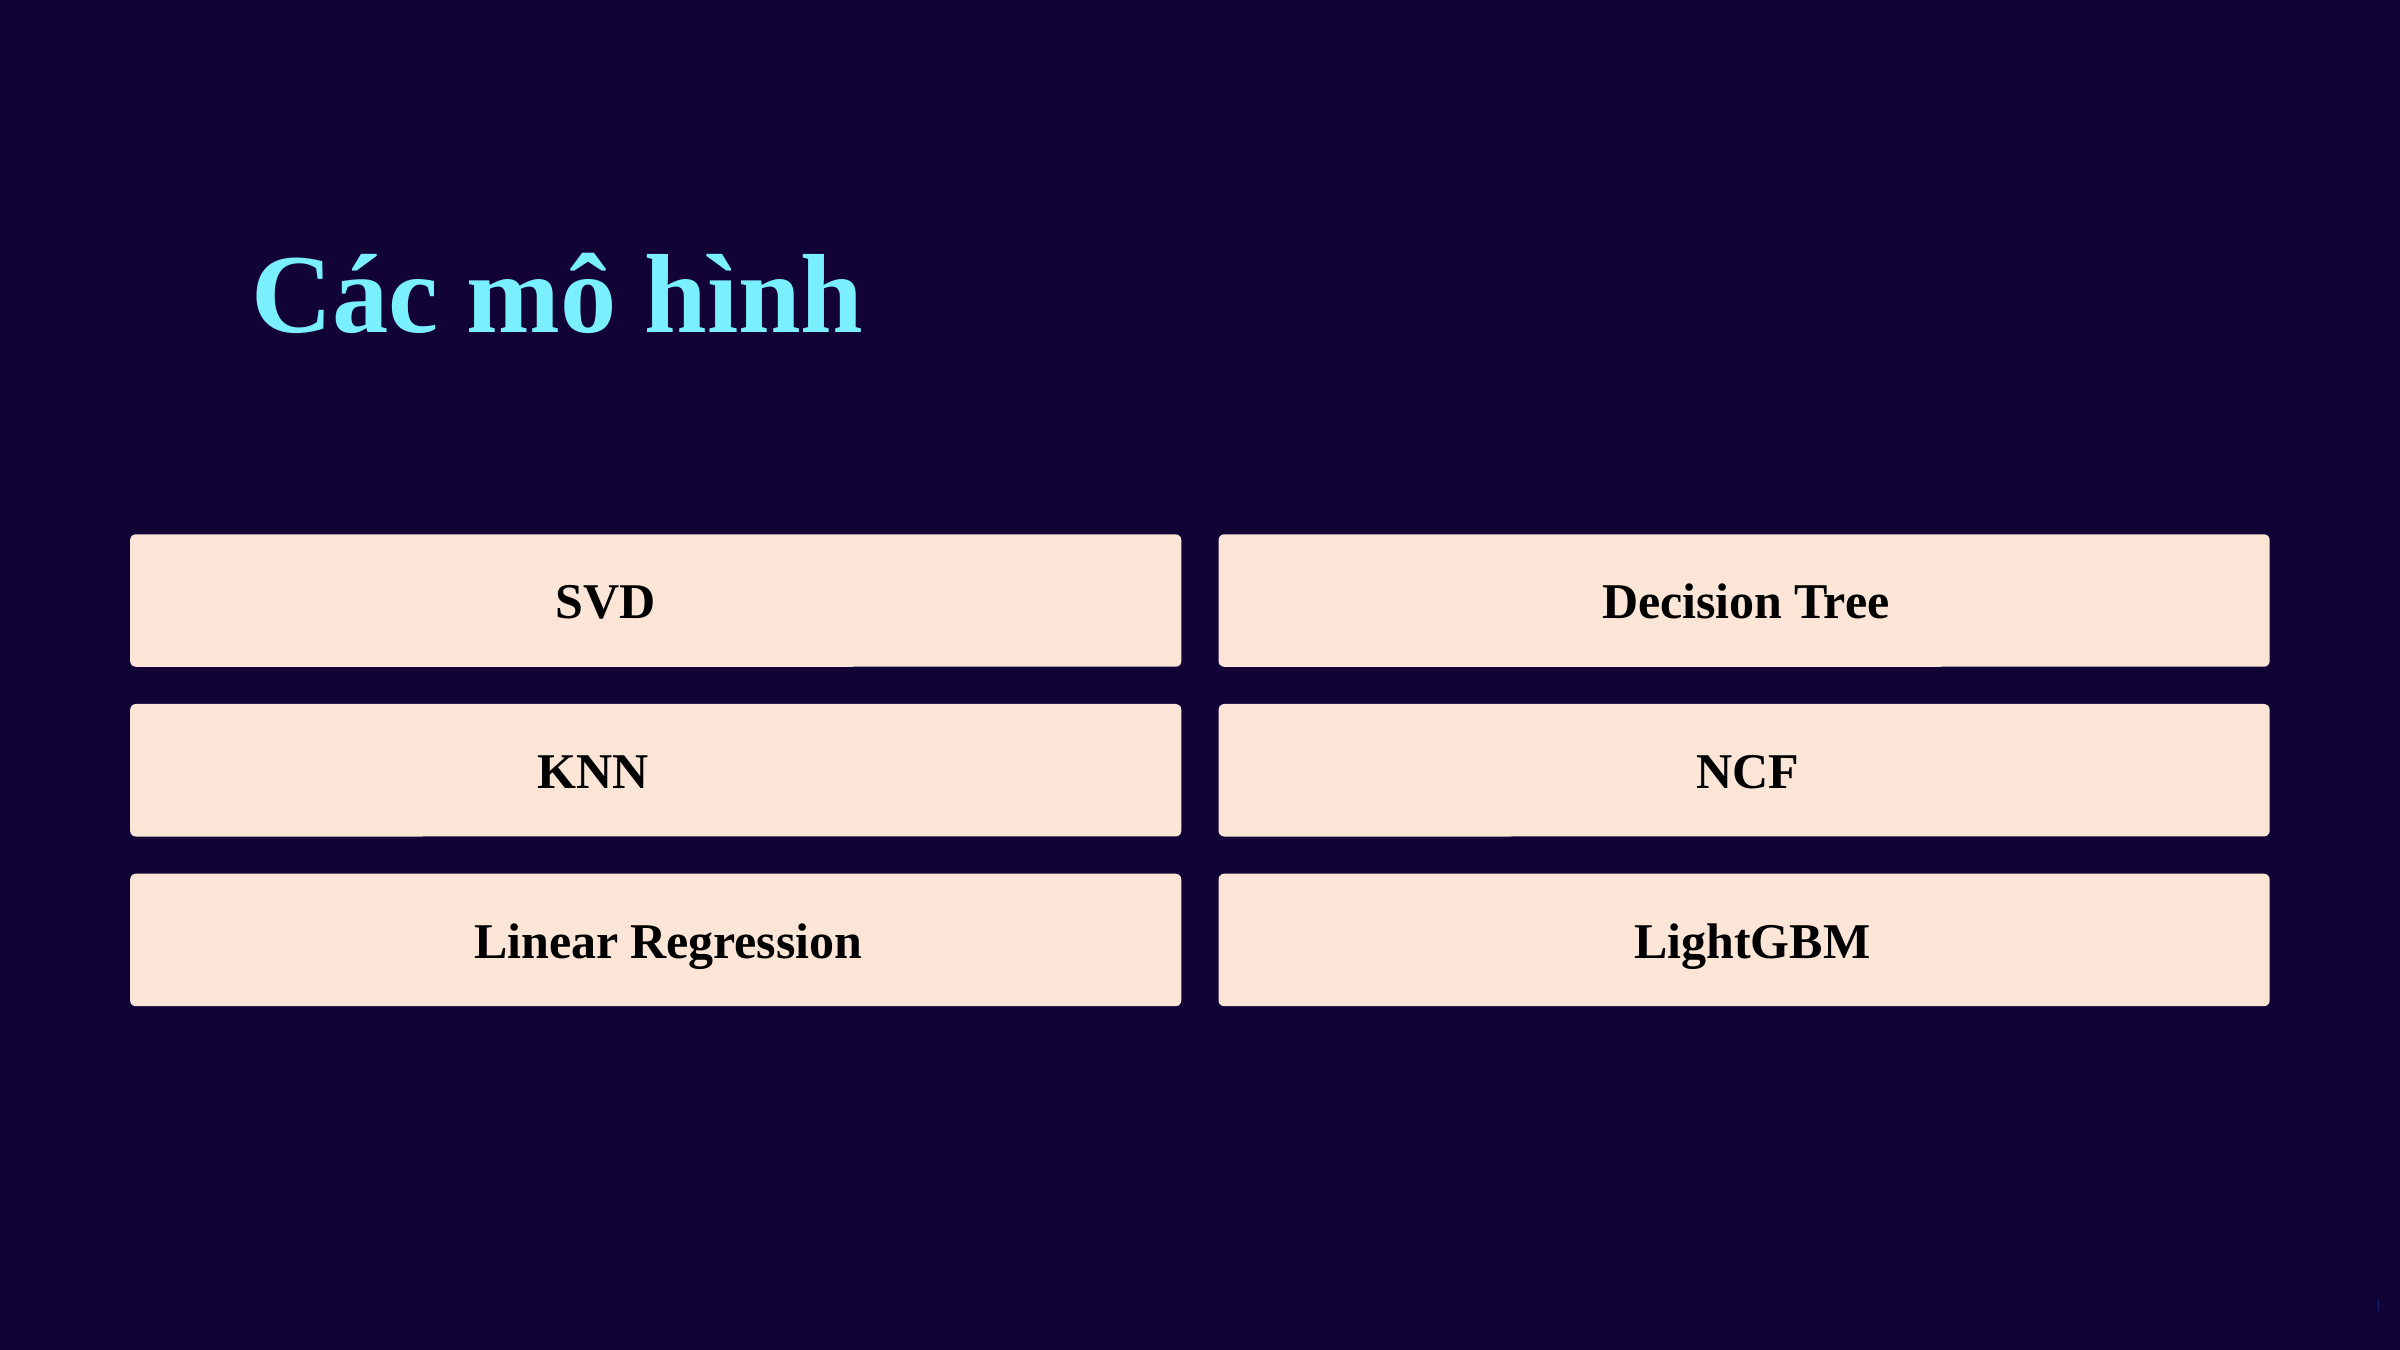

Các mô hình

Decision Tree
SVD

KNN
NCF

LightGBM
Linear Regression